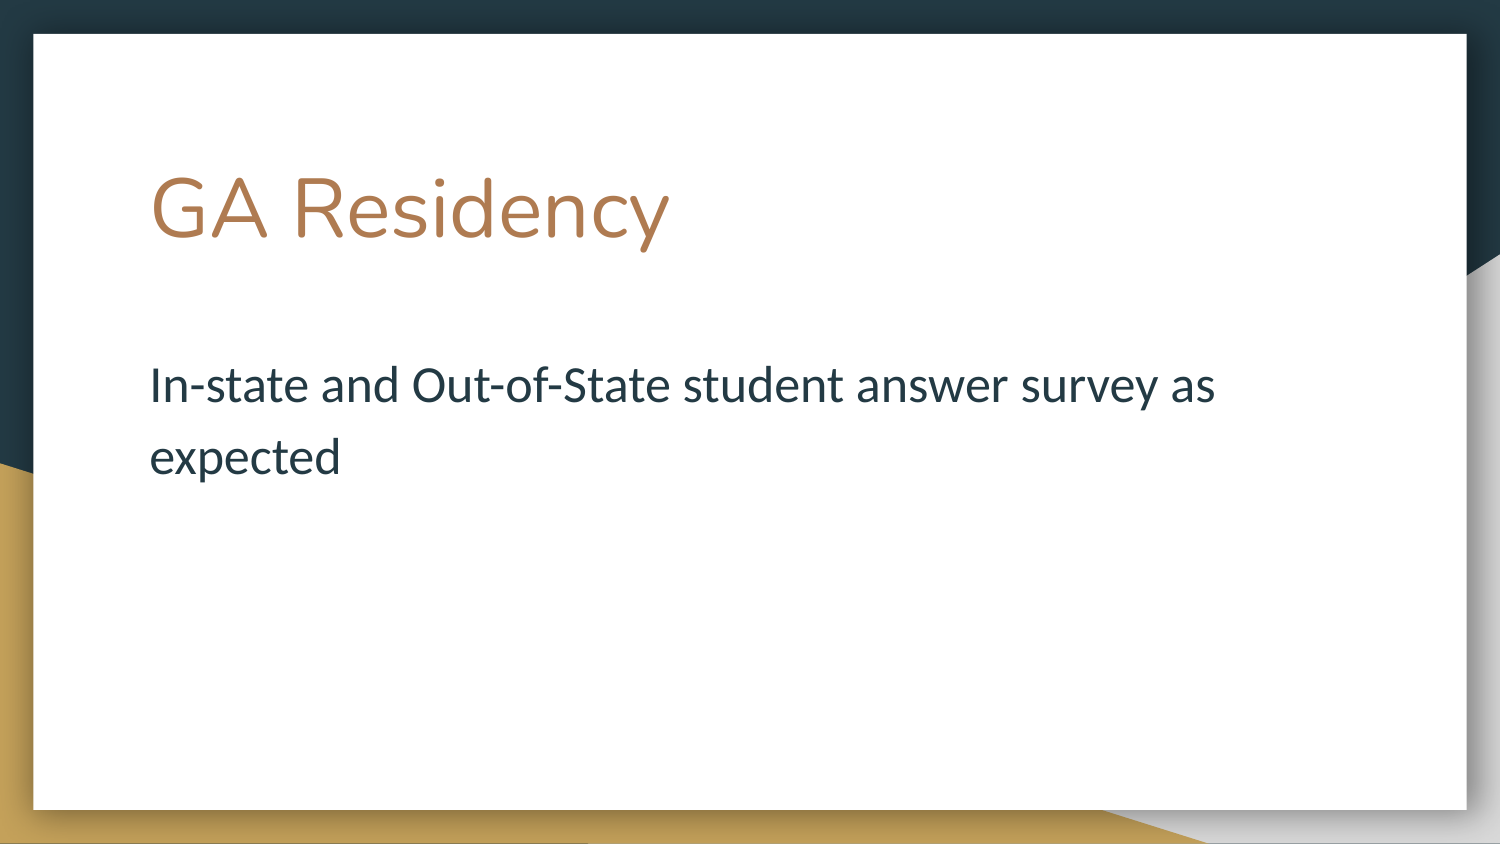

# GA Residency
In-state and Out-of-State student answer survey as expected